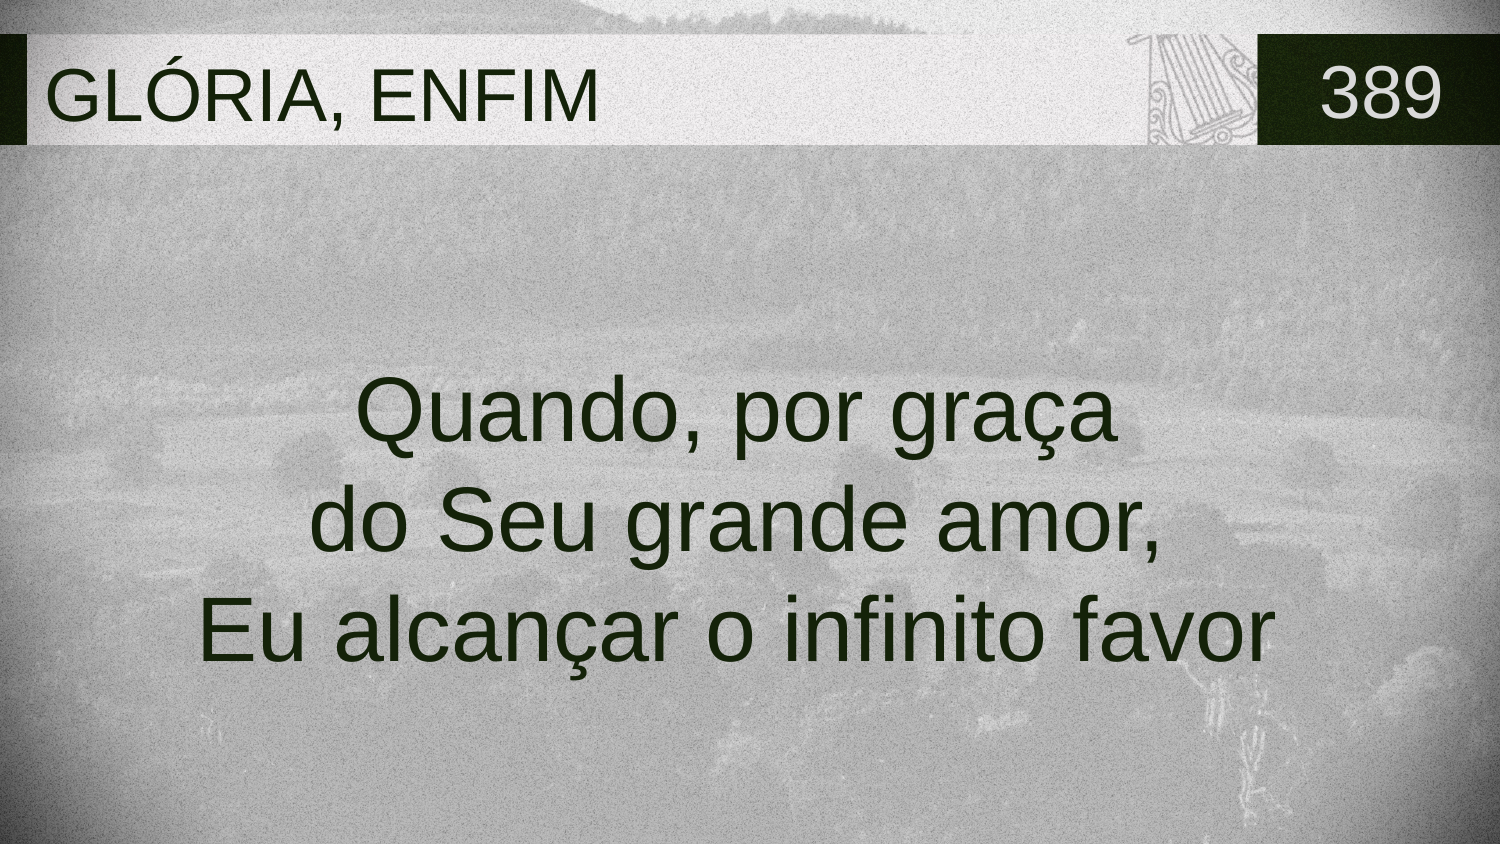

# GLÓRIA, ENFIM
389
Quando, por graça
do Seu grande amor,
Eu alcançar o infinito favor